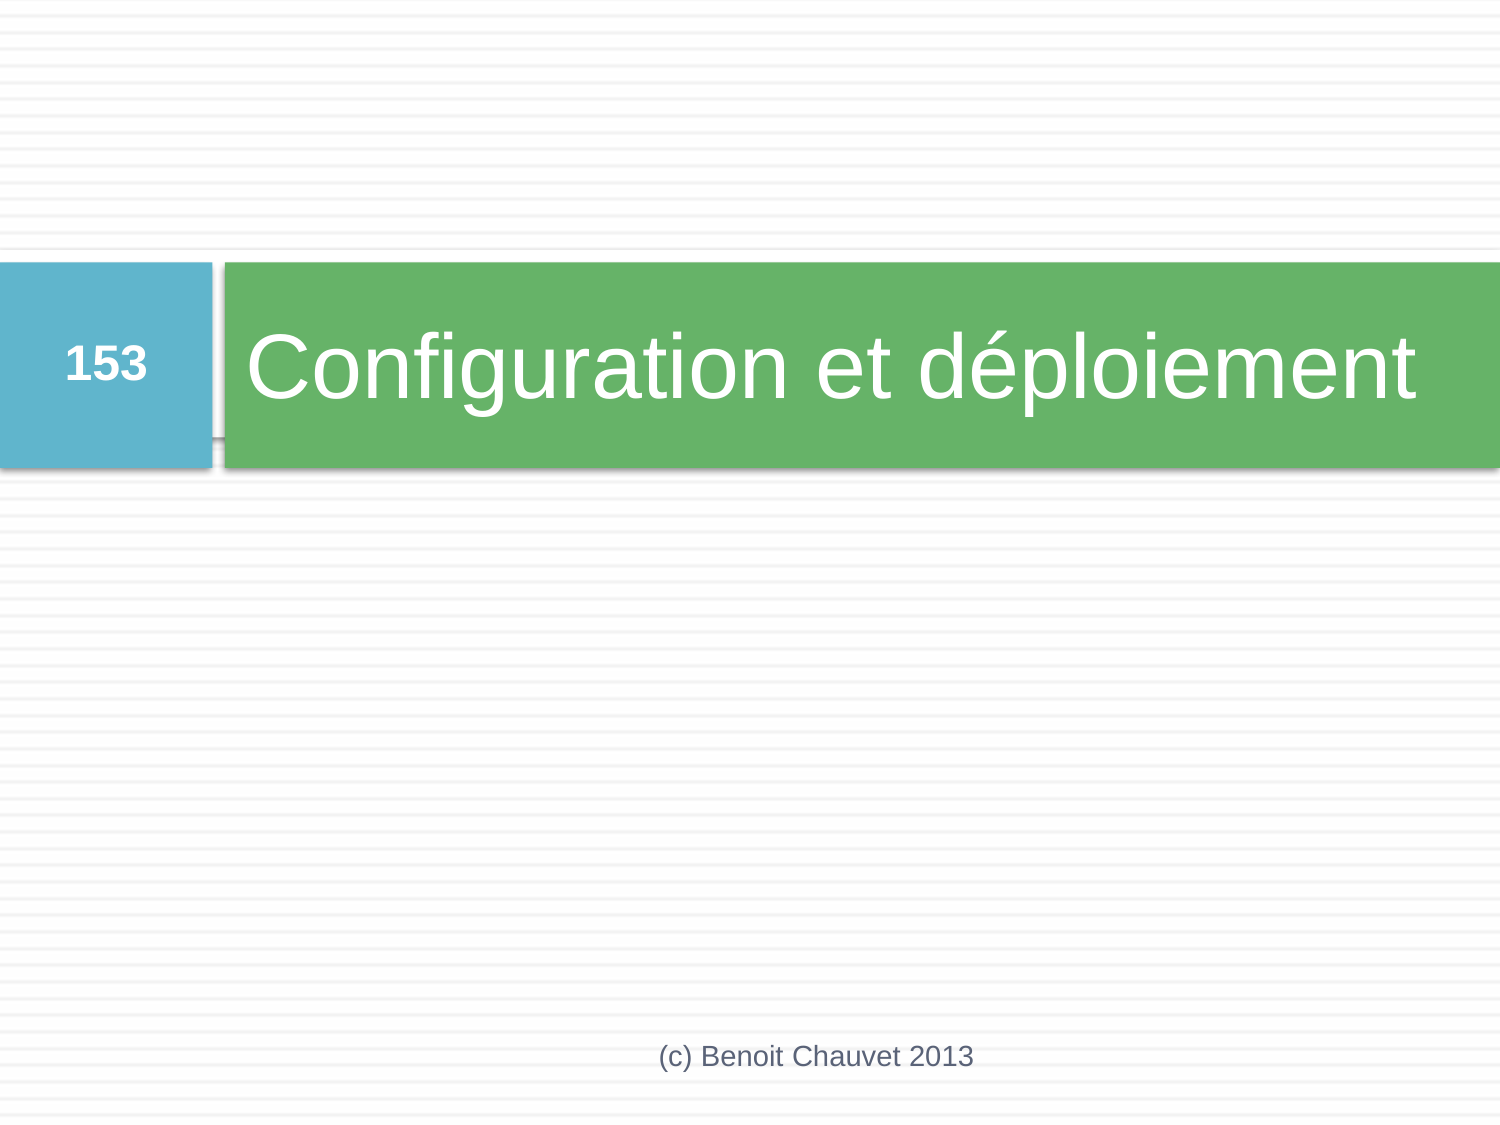

# Configuration et déploiement
153

(c) Benoit Chauvet 2013